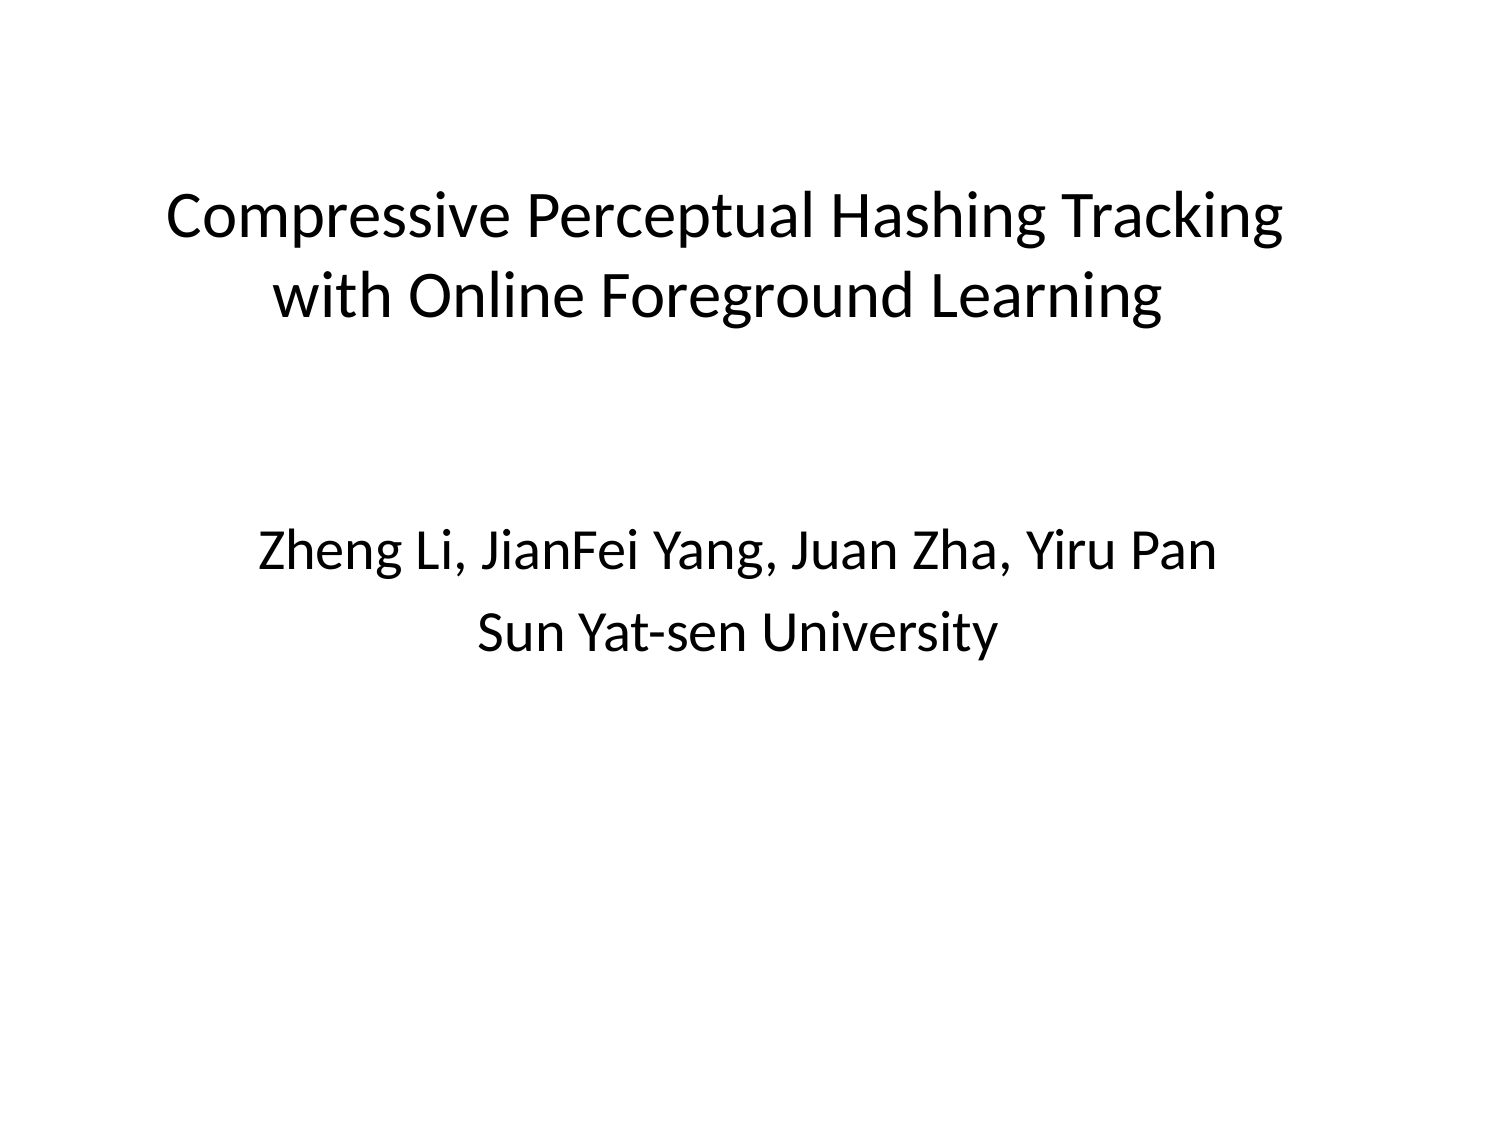

# Compressive Perceptual Hashing Tracking with Online Foreground Learning
Zheng Li, JianFei Yang, Juan Zha, Yiru Pan
Sun Yat-sen University